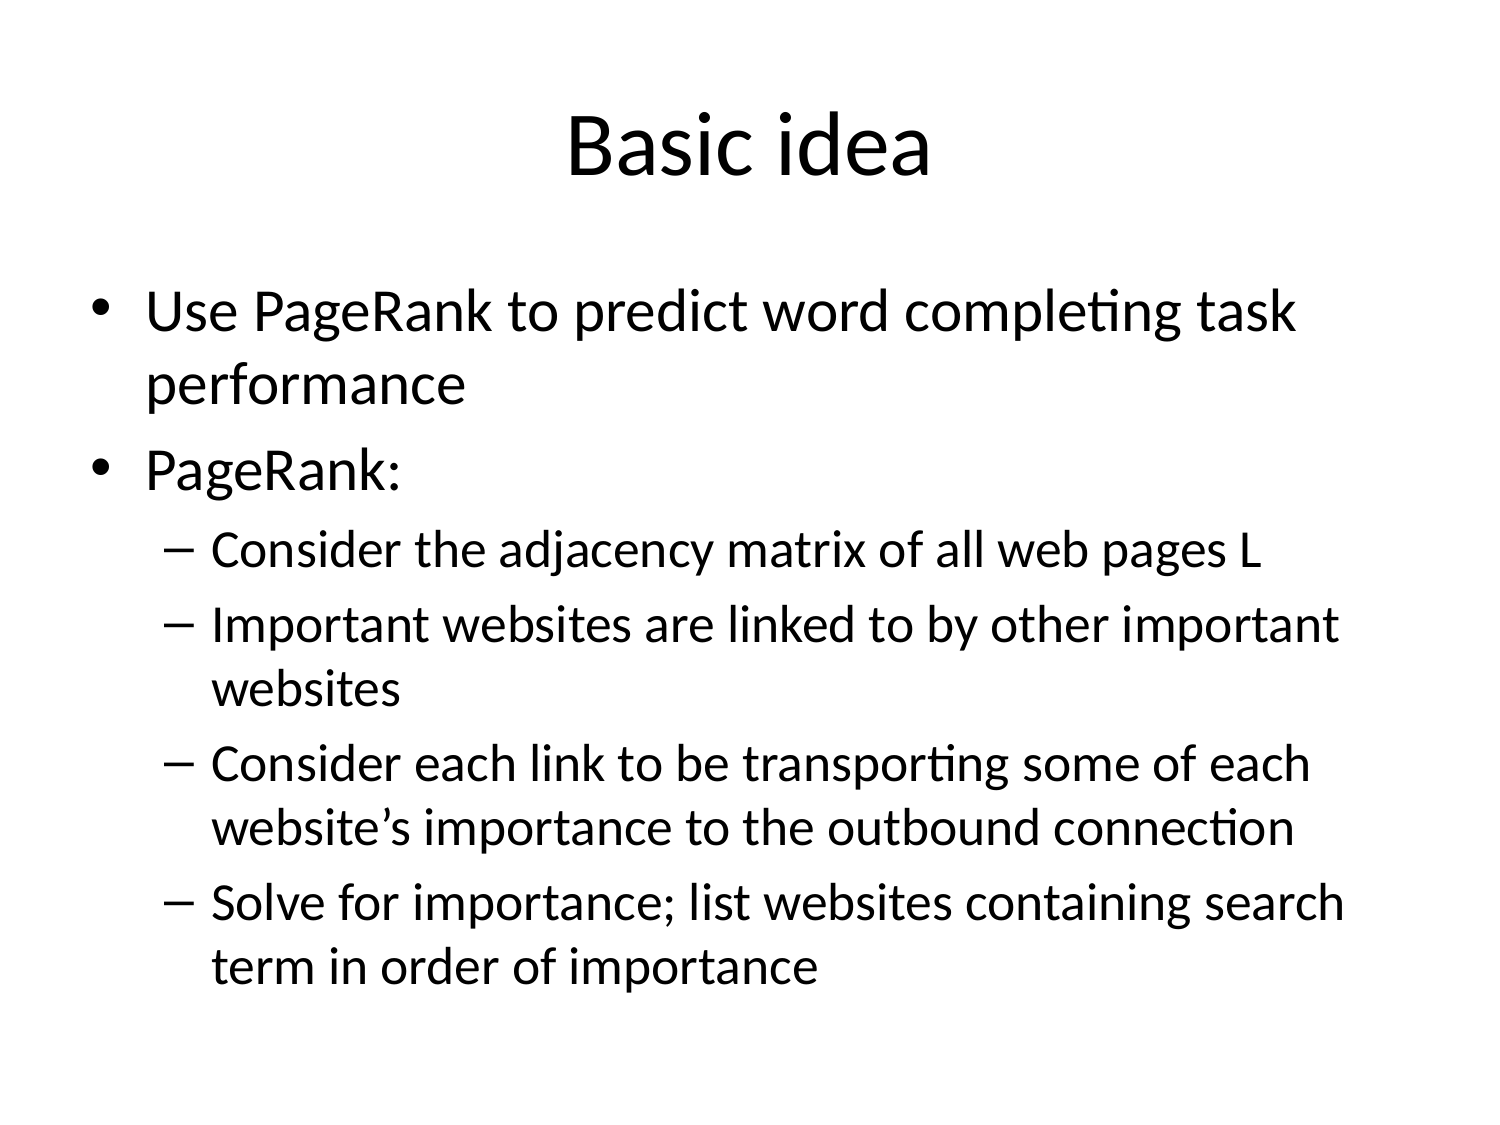

# Basic idea
Use PageRank to predict word completing task performance
PageRank:
Consider the adjacency matrix of all web pages L
Important websites are linked to by other important websites
Consider each link to be transporting some of each website’s importance to the outbound connection
Solve for importance; list websites containing search term in order of importance